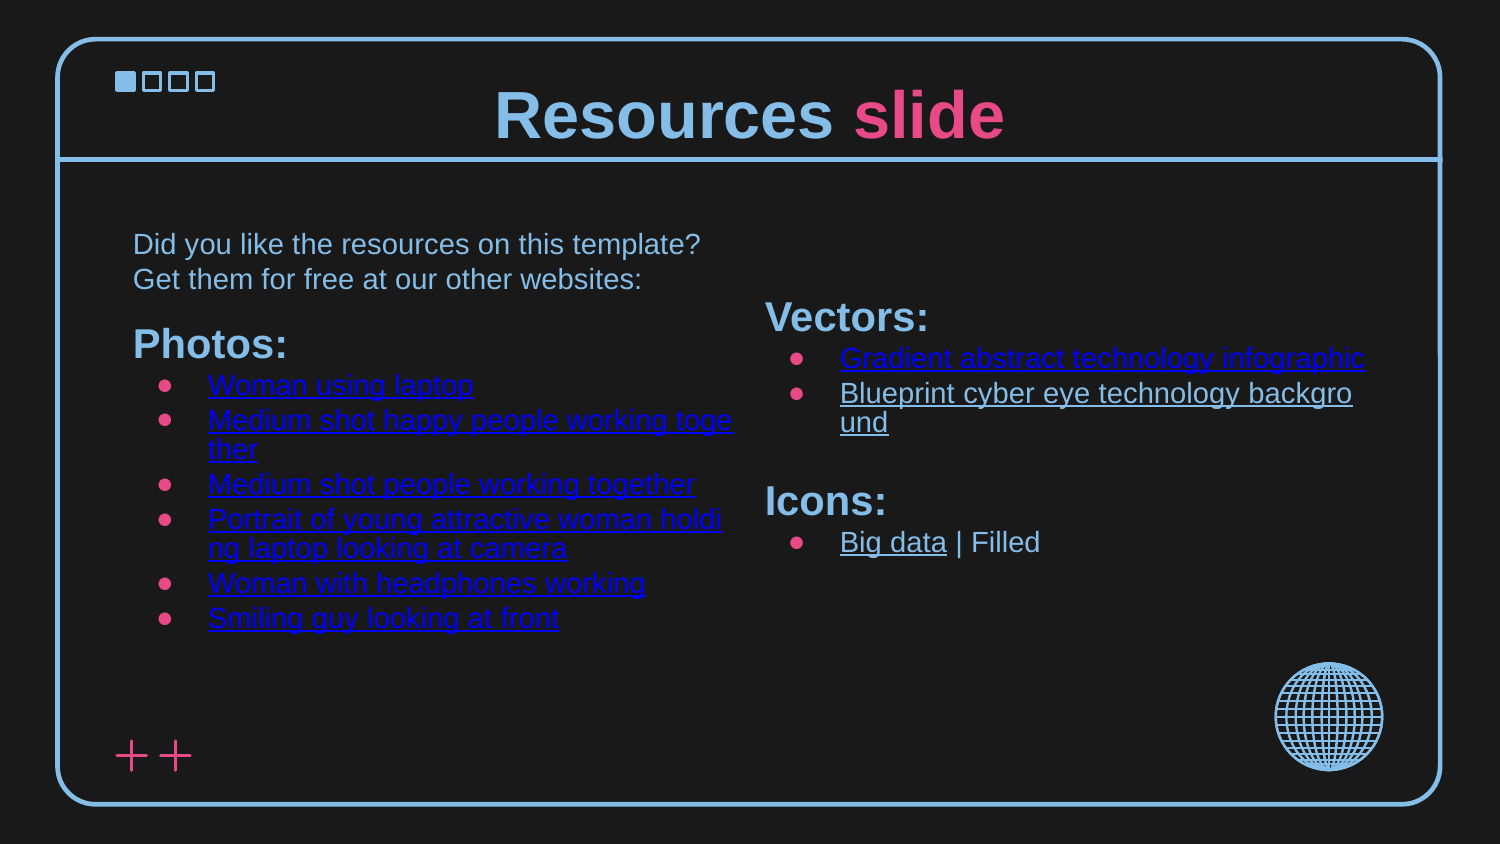

Resources slide

Did you like the resources on this template? Get them for free at our other websites:
Photos:
Woman using laptop
Medium shot happy people working together
Medium shot people working together
Portrait of young attractive woman holding laptop looking at camera
Woman with headphones working
Smiling guy looking at front
Vectors:
Gradient abstract technology infographic
Blueprint cyber eye technology background
Icons:
Big data | Filled